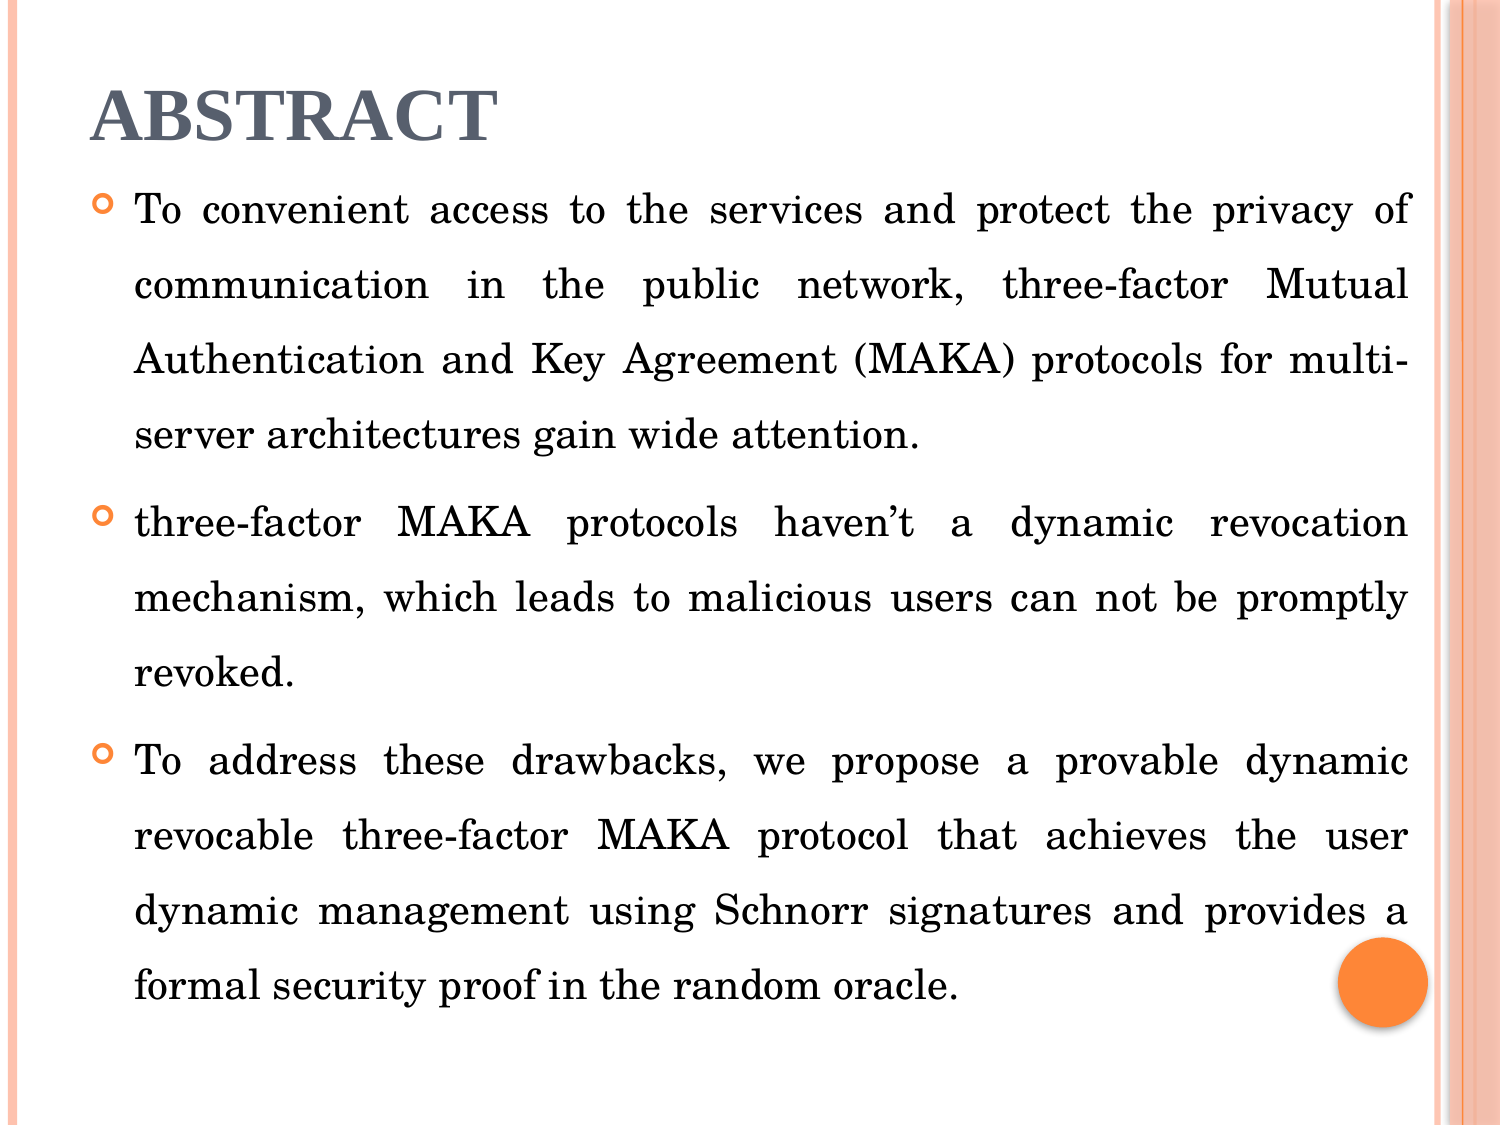

# Abstract
To convenient access to the services and protect the privacy of communication in the public network, three-factor Mutual Authentication and Key Agreement (MAKA) protocols for multi-server architectures gain wide attention.
three-factor MAKA protocols haven’t a dynamic revocation mechanism, which leads to malicious users can not be promptly revoked.
To address these drawbacks, we propose a provable dynamic revocable three-factor MAKA protocol that achieves the user dynamic management using Schnorr signatures and provides a formal security proof in the random oracle.